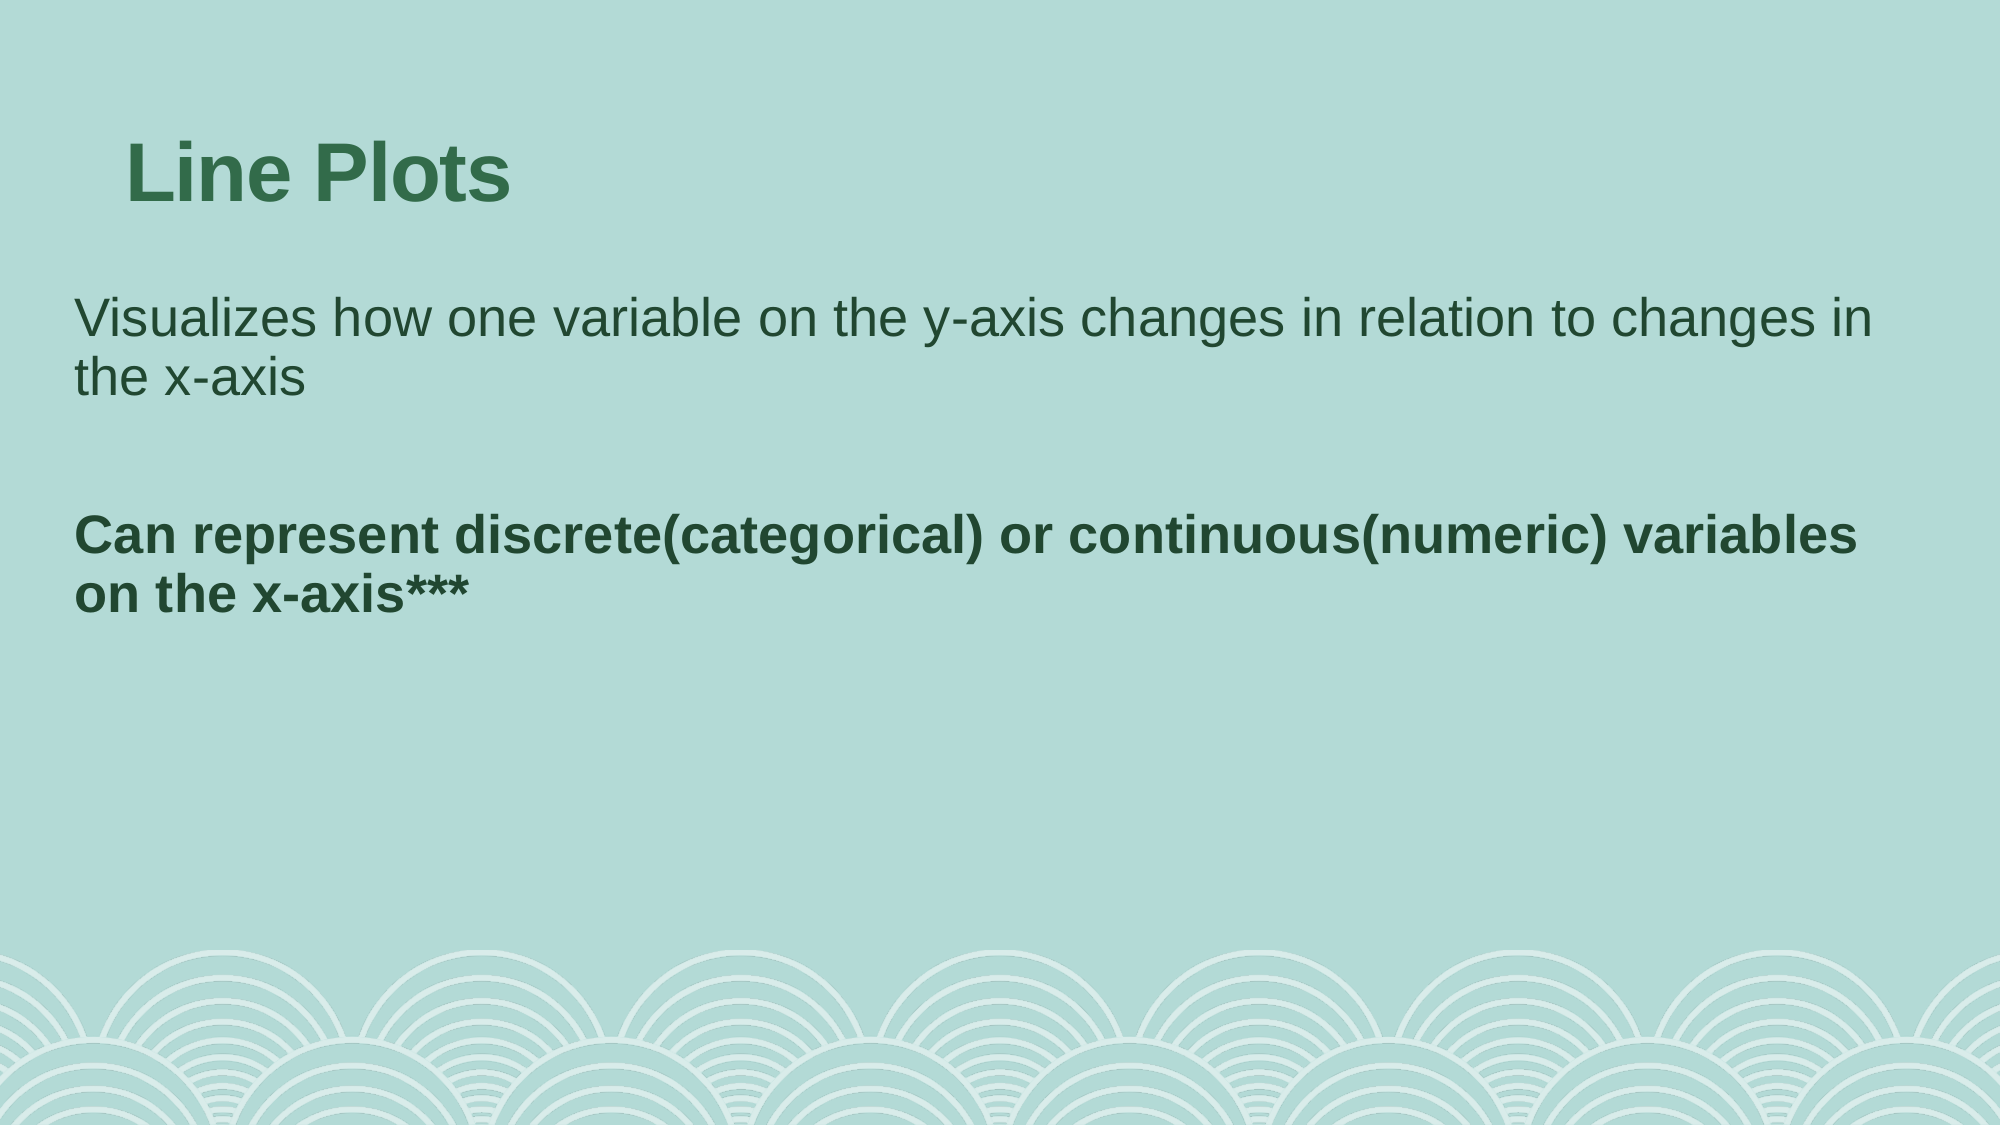

# Line Plots
Visualizes how one variable on the y-axis changes in relation to changes in the x-axis

Can represent discrete(categorical) or continuous(numeric) variables on the x-axis***